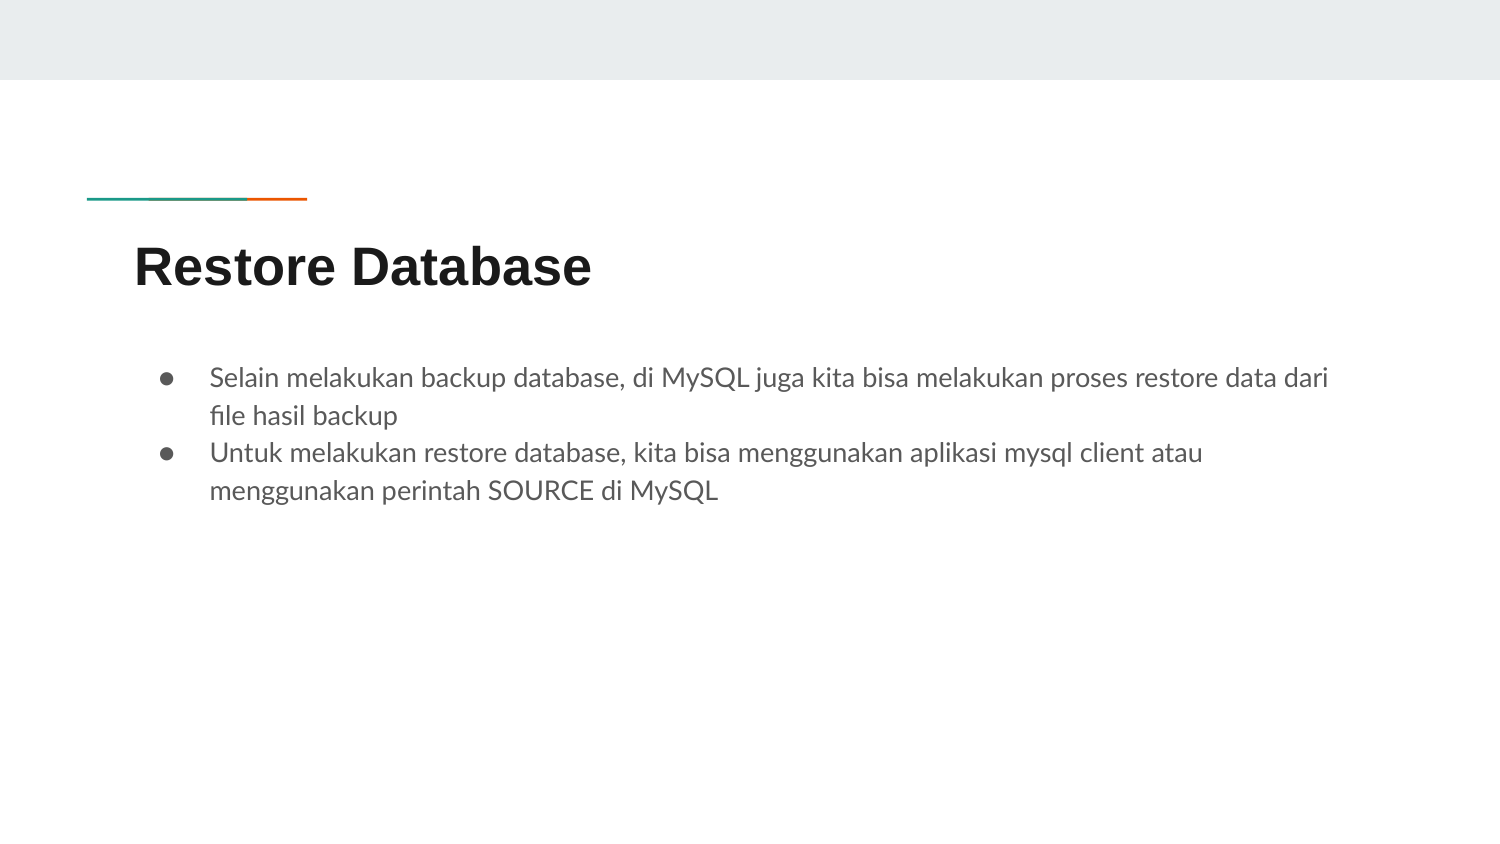

# Restore Database
Selain melakukan backup database, di MySQL juga kita bisa melakukan proses restore data dari file hasil backup
Untuk melakukan restore database, kita bisa menggunakan aplikasi mysql client atau menggunakan perintah SOURCE di MySQL